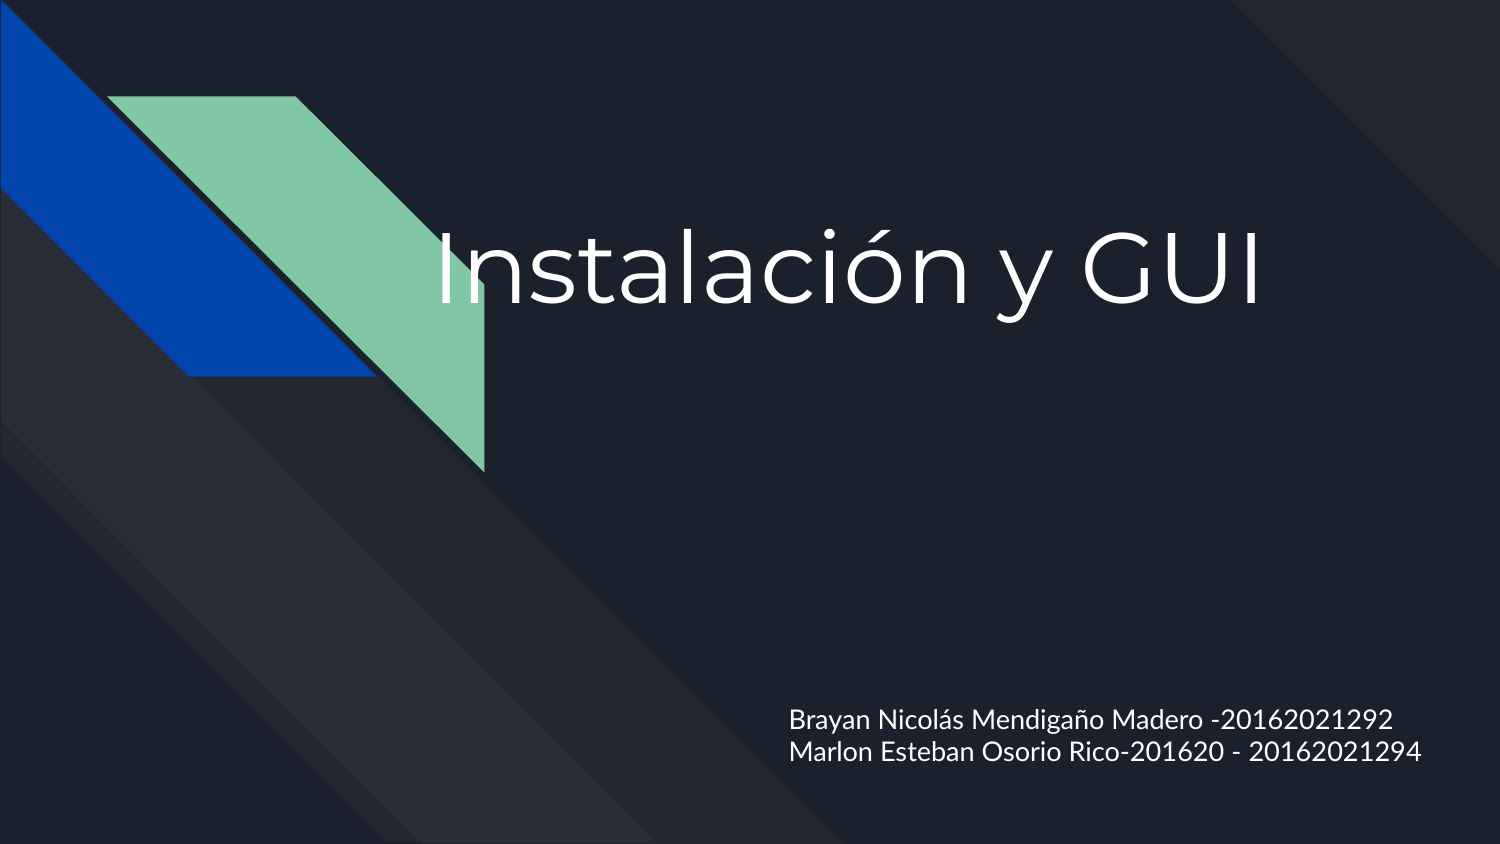

# Instalación y GUI
Brayan Nicolás Mendigaño Madero -20162021292
Marlon Esteban Osorio Rico-201620 - 20162021294